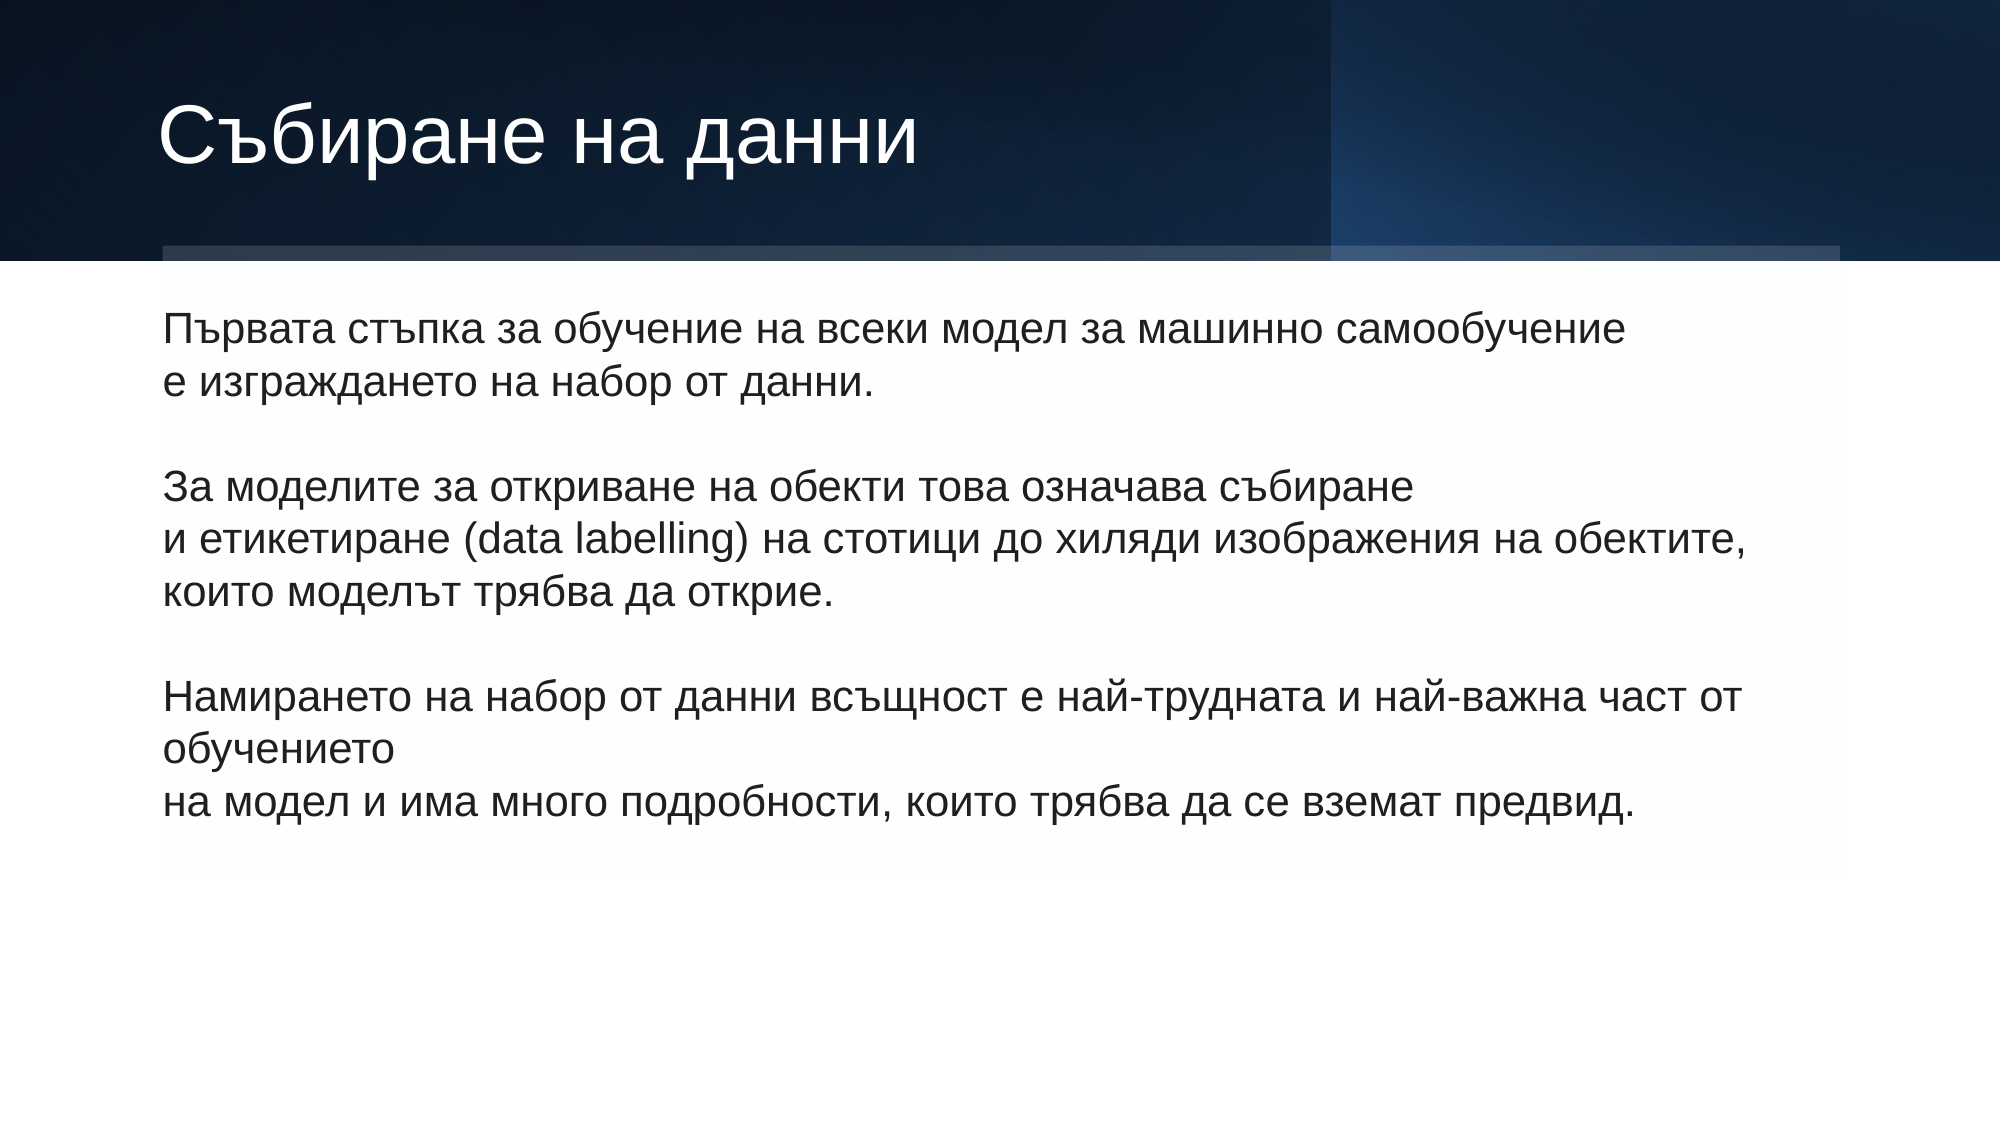

# Събиране на данни
Първата стъпка за обучение на всеки модел за машинно самообучение
е изграждането на набор от данни.

За моделите за откриване на обекти това означава събиране
и етикетиране (data labelling) на стотици до хиляди изображения на обектите,
които моделът трябва да открие.

Намирането на набор от данни всъщност е най-трудната и най-важна част от обучението
на модел и има много подробности, които трябва да се вземат предвид.